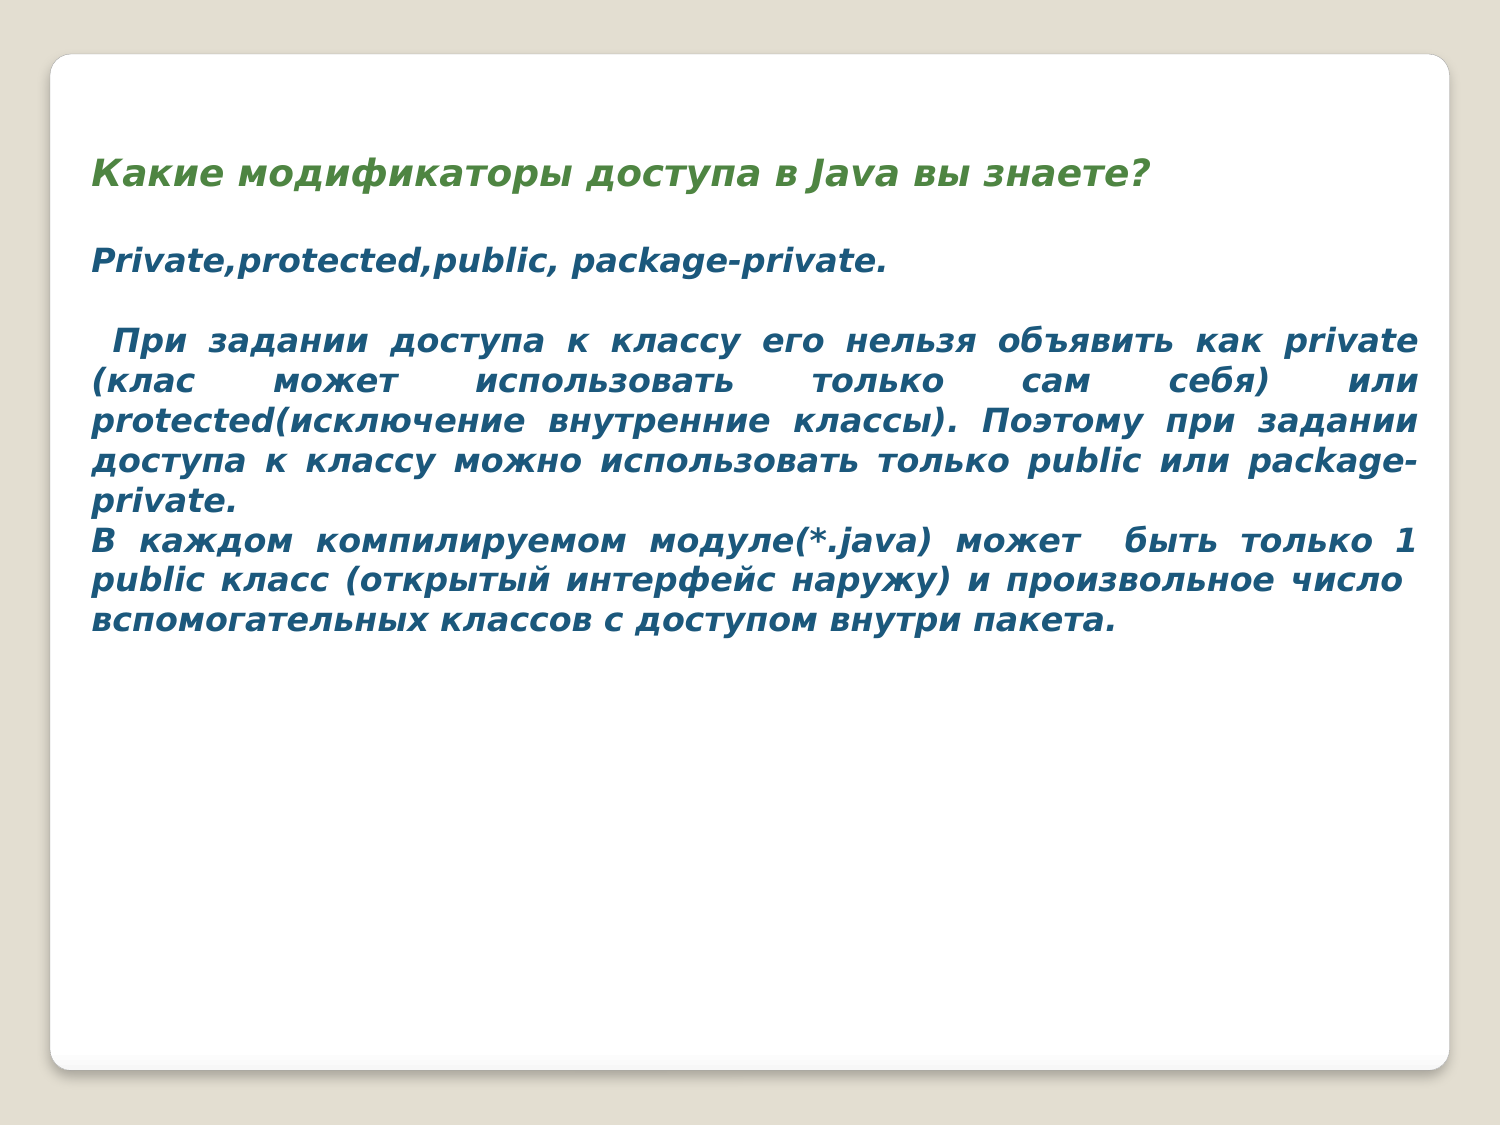

Какие модификаторы доступа в Java вы знаете?

Private,protected,public, package-private.

 При задании доступа к классу его нельзя объявить как private (клас может использовать только сам себя) или protected(исключение внутренние классы). Поэтому при задании доступа к классу можно использовать только public или package-private.
В каждом компилируемом модуле(*.java) может  быть только 1 public класс (открытый интерфейс наружу) и произвольное число  вспомогательных классов с доступом внутри пакета.